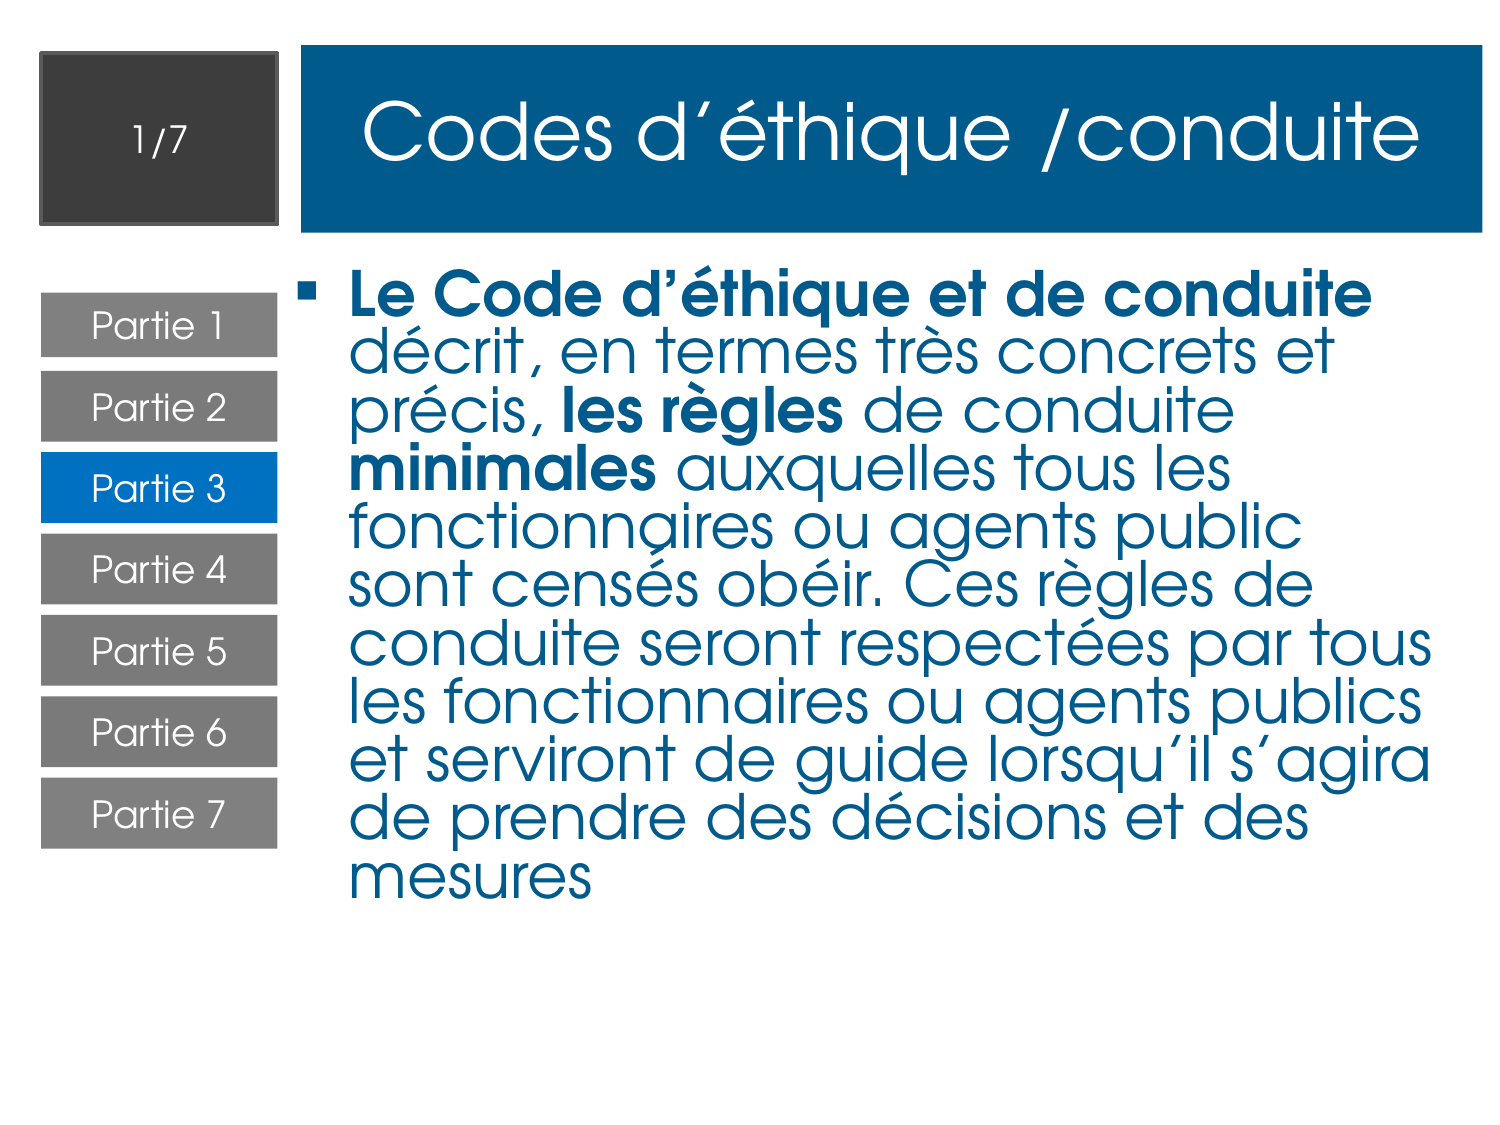

# Codes d’éthique /conduite
1/7
Le Code d’éthique et de conduite décrit, en termes très concrets et précis, les règles de conduite minimales auxquelles tous les fonctionnaires ou agents public sont censé́s obéir. Ces règles de conduite seront respectées par tous les fonctionnaires ou agents publics et serviront de guide lorsqu’il s’agira de prendre des décisions et des mesures

Partie 1
Partie 2
Partie 3
Partie 4
Partie 5
Partie 6
Partie 7